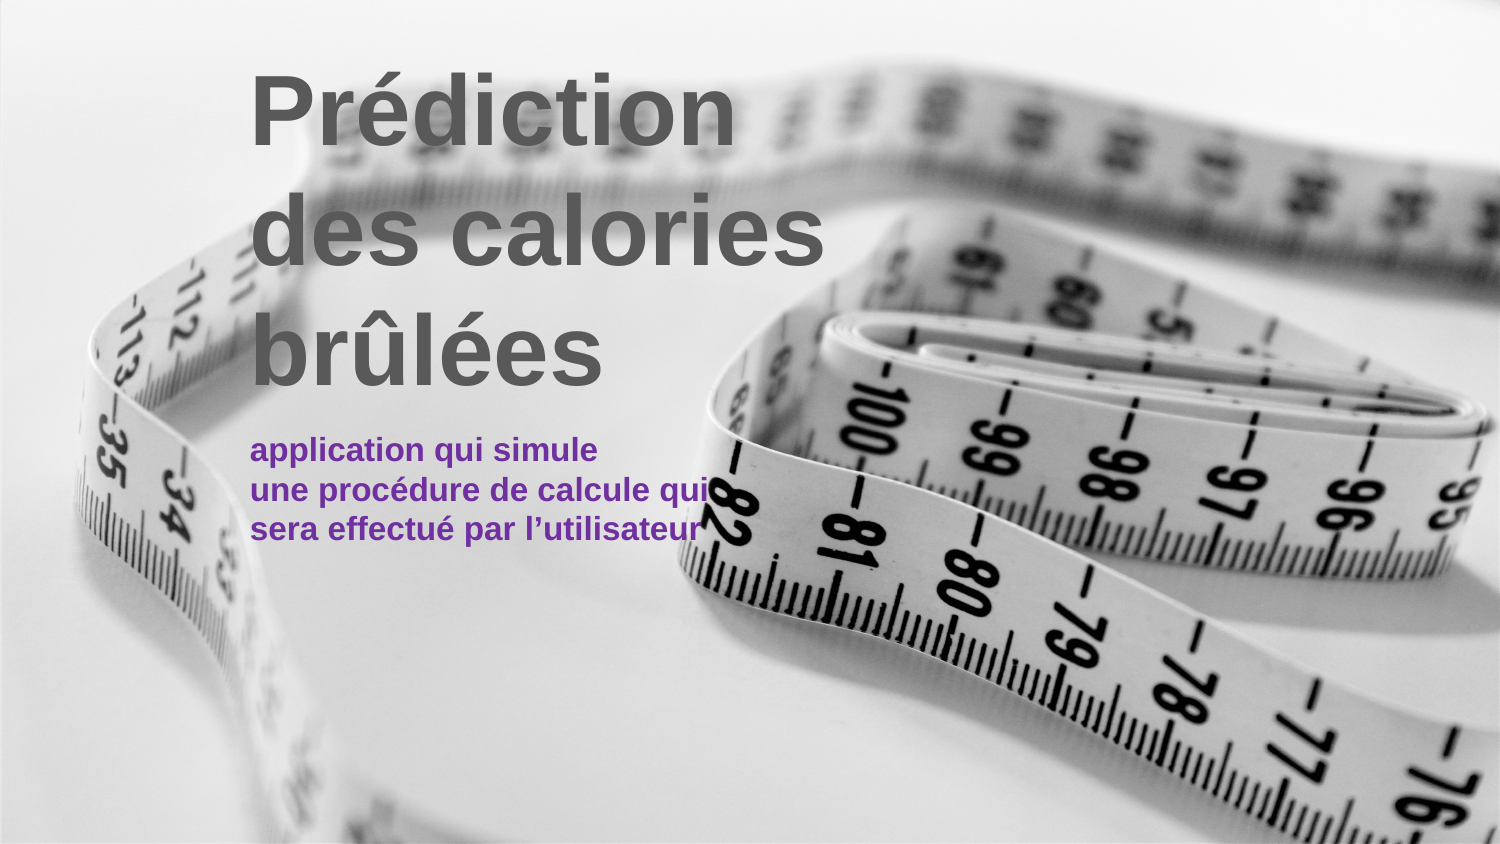

# Prédiction des calories brûlées
application qui simule
une procédure de calcule qui
sera effectué par l’utilisateur